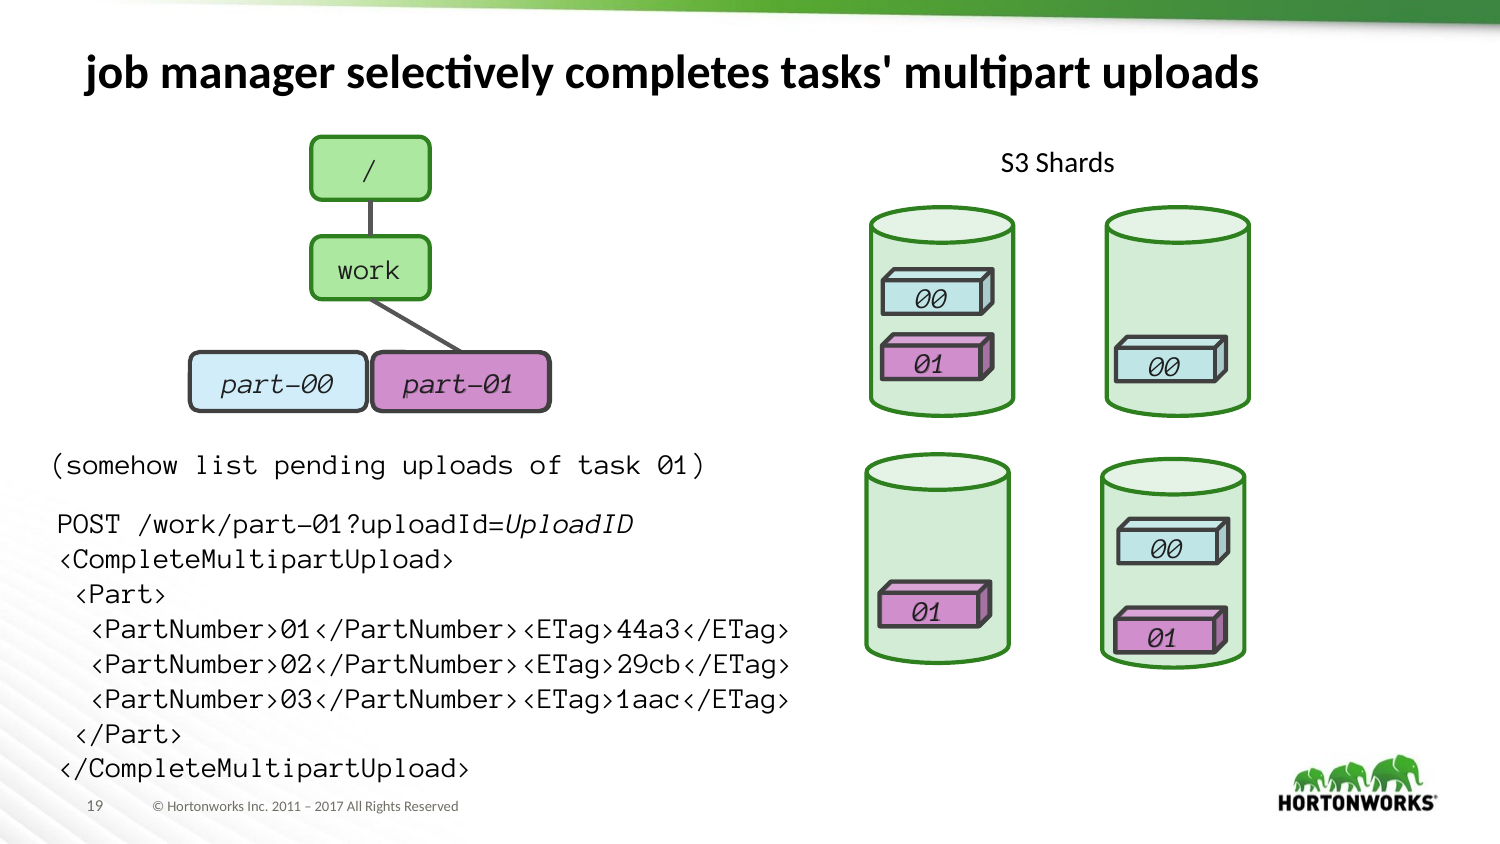

# job manager selectively completes tasks' multipart uploads
S3 Shards
/

work
00
01
01
00
part-00
part-01
part-01
(somehow list pending uploads of task 01)

POST /work/part-01?uploadId=UploadID
<CompleteMultipartUpload>
 <Part>
  <PartNumber>01</PartNumber><ETag>44a3</ETag>
  <PartNumber>02</PartNumber><ETag>29cb</ETag>
  <PartNumber>03</PartNumber><ETag>1aac</ETag>
 </Part>
</CompleteMultipartUpload>
00
01
01
01
01